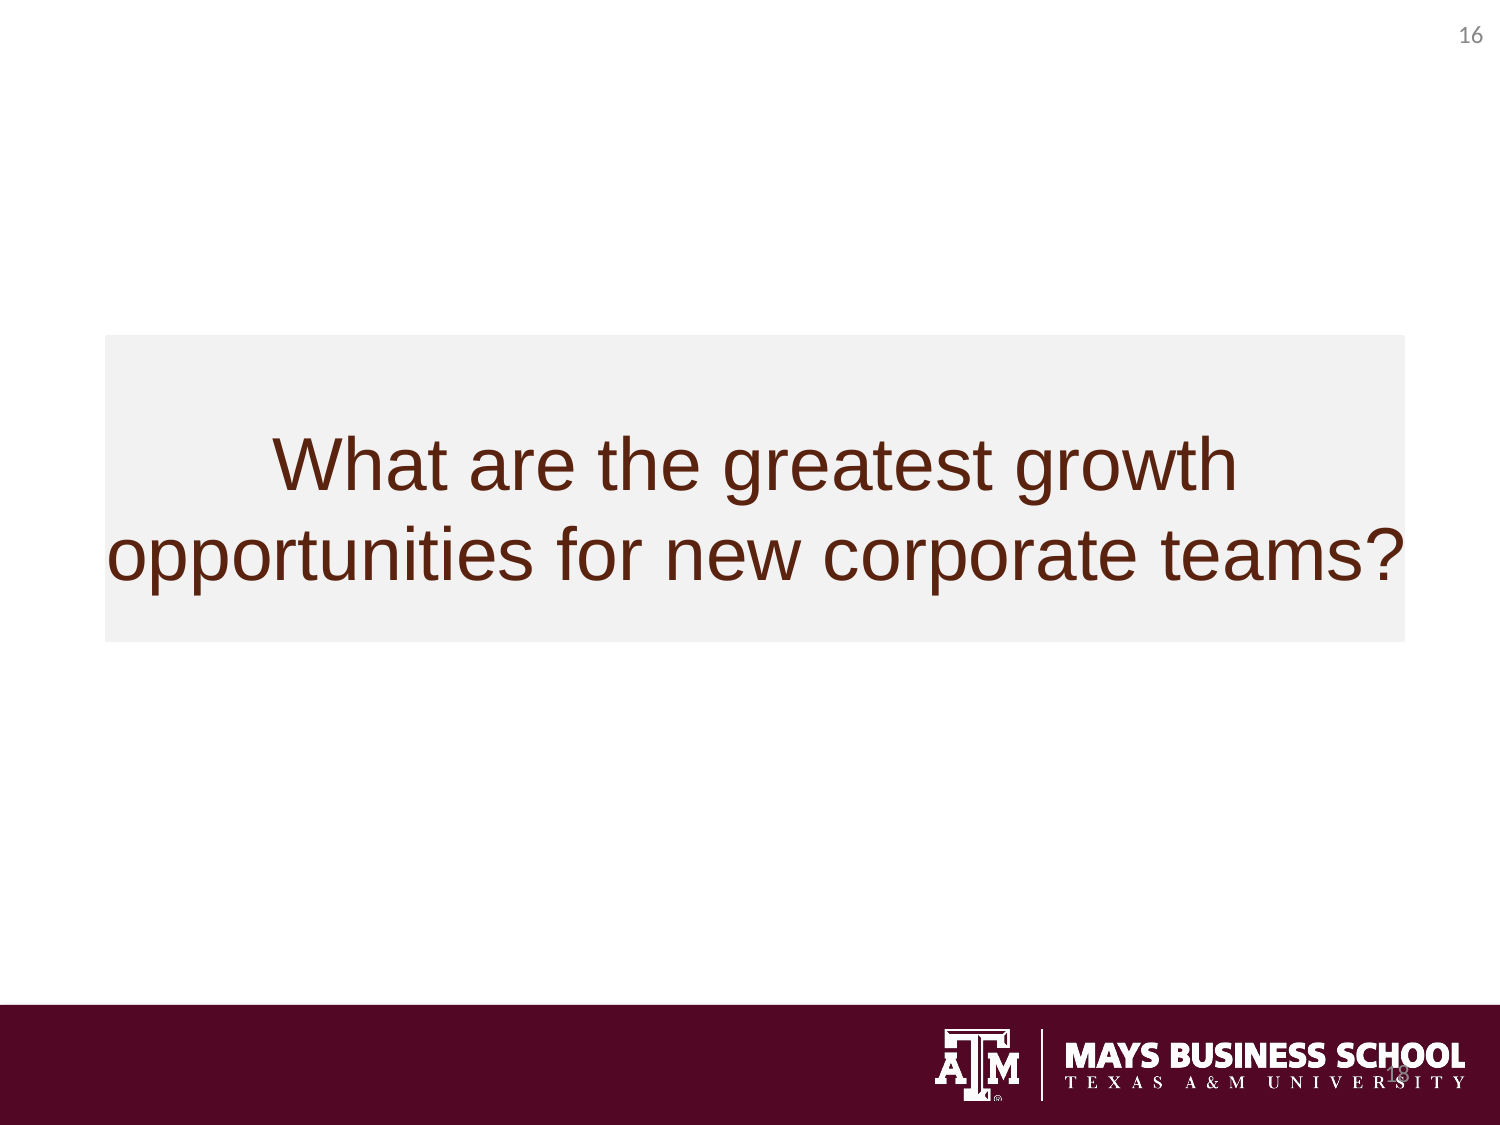

16

What are the greatest growth opportunities for new corporate teams?
18